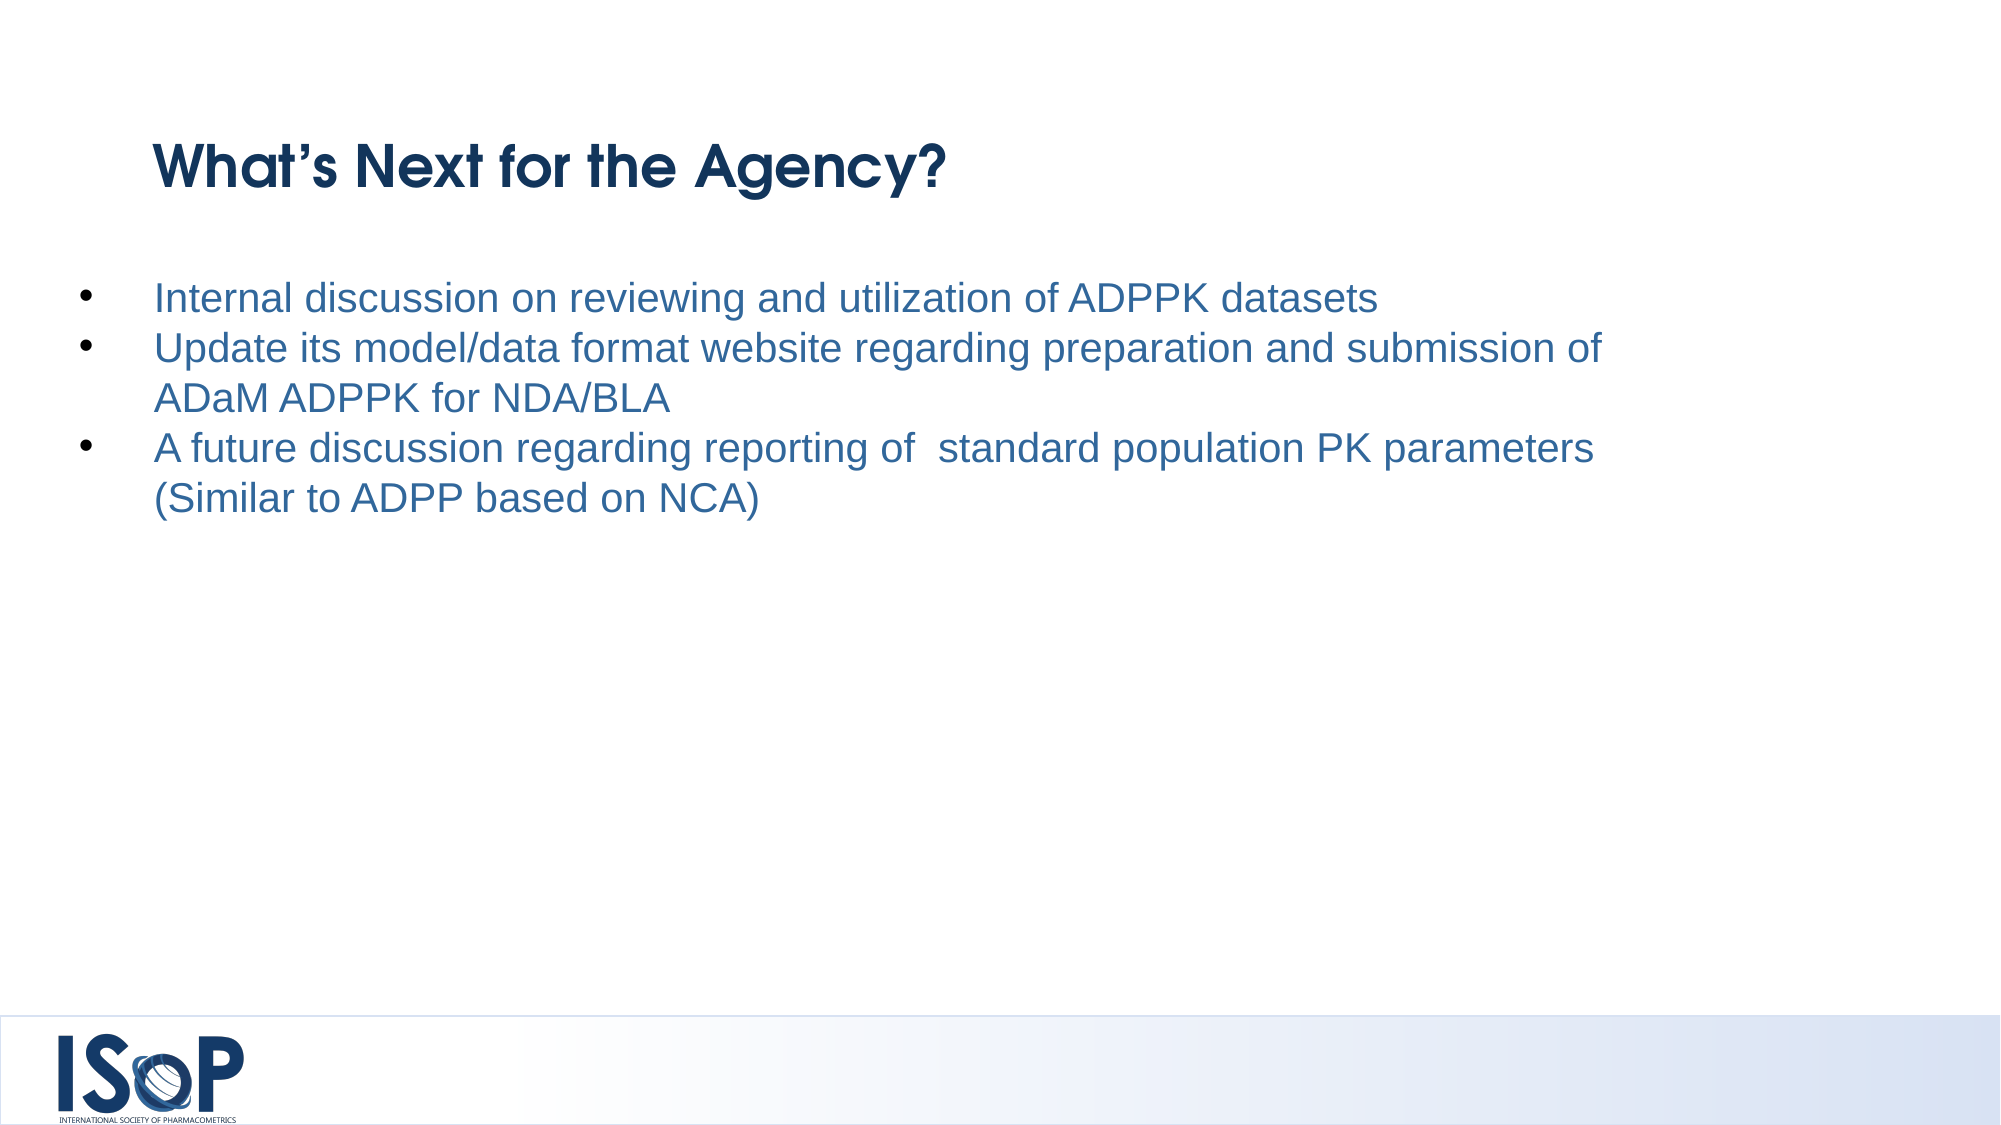

# What’s Next for the Agency?
Internal discussion on reviewing and utilization of ADPPK datasets
Update its model/data format website regarding preparation and submission of ADaM ADPPK for NDA/BLA
A future discussion regarding reporting of  standard population PK parameters (Similar to ADPP based on NCA)